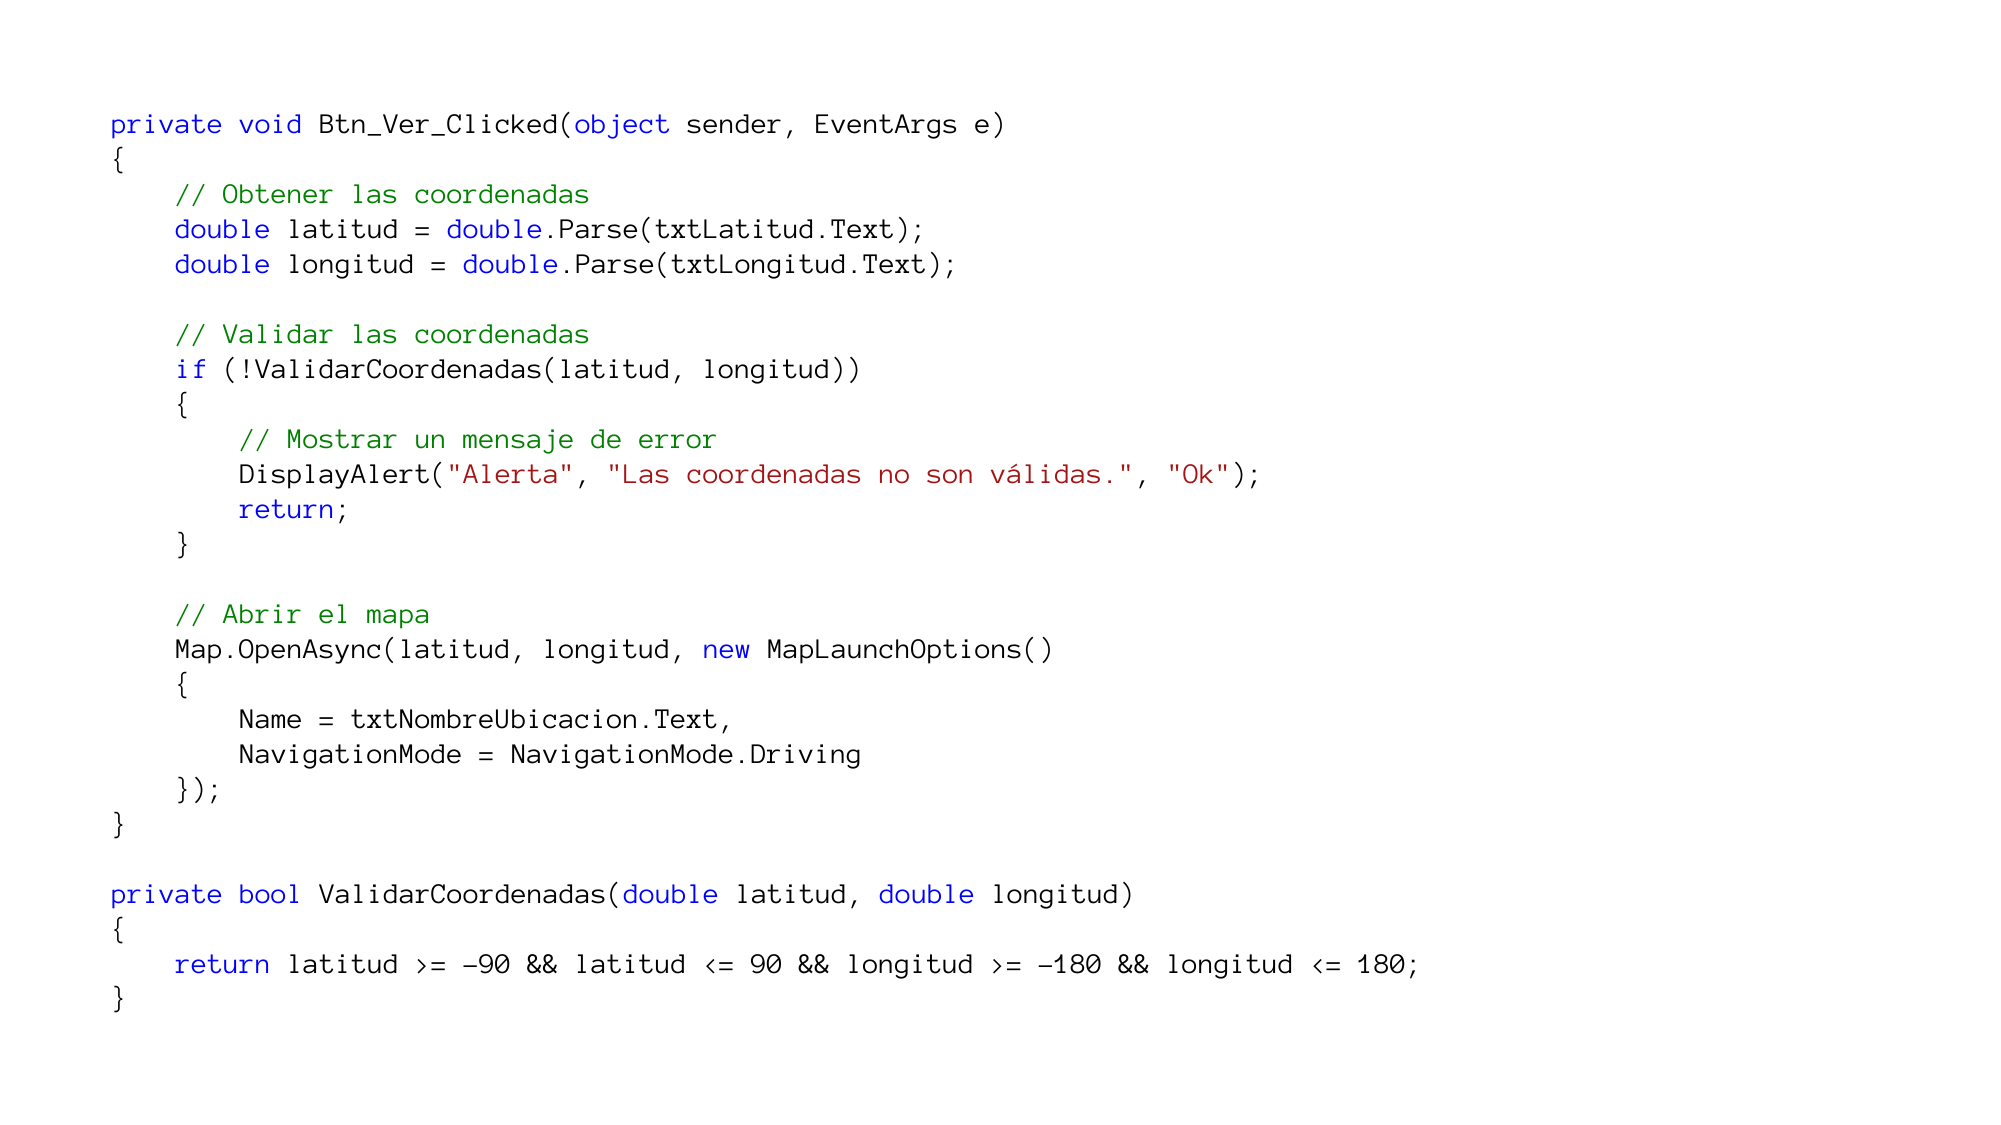

private void Btn_Ver_Clicked(object sender, EventArgs e)
 {
     // Obtener las coordenadas
     double latitud = double.Parse(txtLatitud.Text);
     double longitud = double.Parse(txtLongitud.Text);

     // Validar las coordenadas
     if (!ValidarCoordenadas(latitud, longitud))
     {
         // Mostrar un mensaje de error
         DisplayAlert("Alerta", "Las coordenadas no son válidas.", "Ok");
         return;
     }

     // Abrir el mapa
     Map.OpenAsync(latitud, longitud, new MapLaunchOptions()
     {
         Name = txtNombreUbicacion.Text,
         NavigationMode = NavigationMode.Driving
     });
 }

 private bool ValidarCoordenadas(double latitud, double longitud)
 {
     return latitud >= -90 && latitud <= 90 && longitud >= -180 && longitud <= 180;
 }